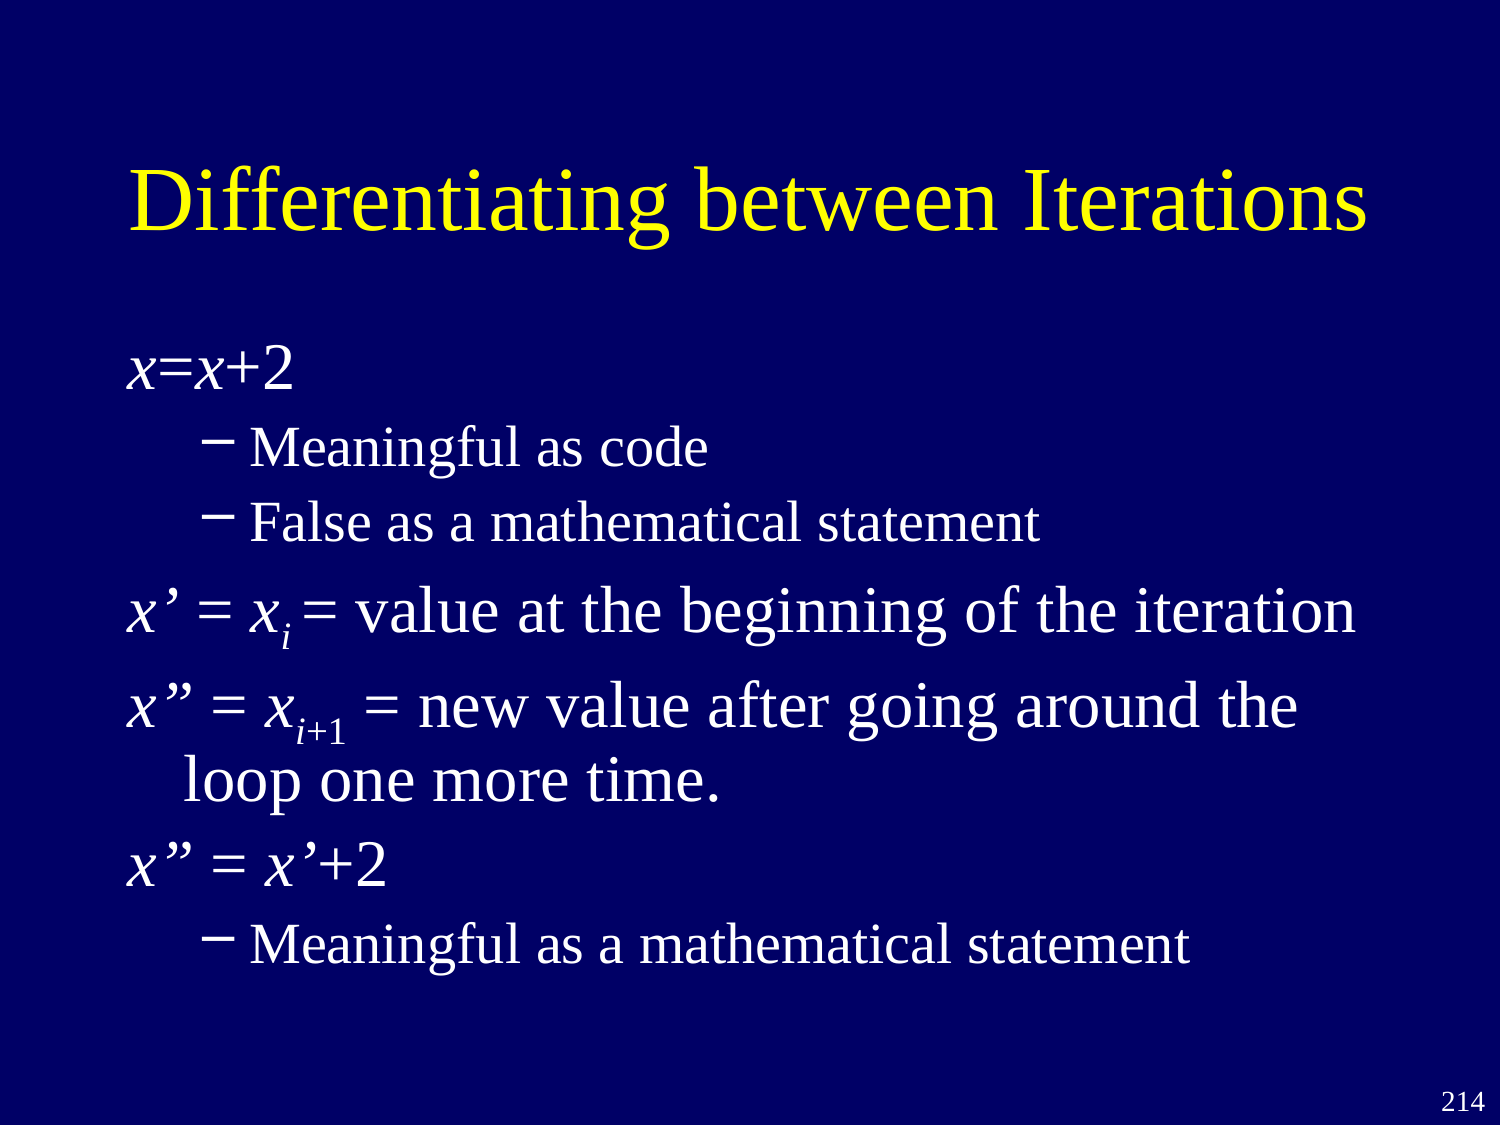

# Differentiating between Iterations
x=x+2
Meaningful as code
False as a mathematical statement
x’ = xi = value at the beginning of the iteration
x” = xi+1 = new value after going around the loop one more time.
x” = x’+2
Meaningful as a mathematical statement